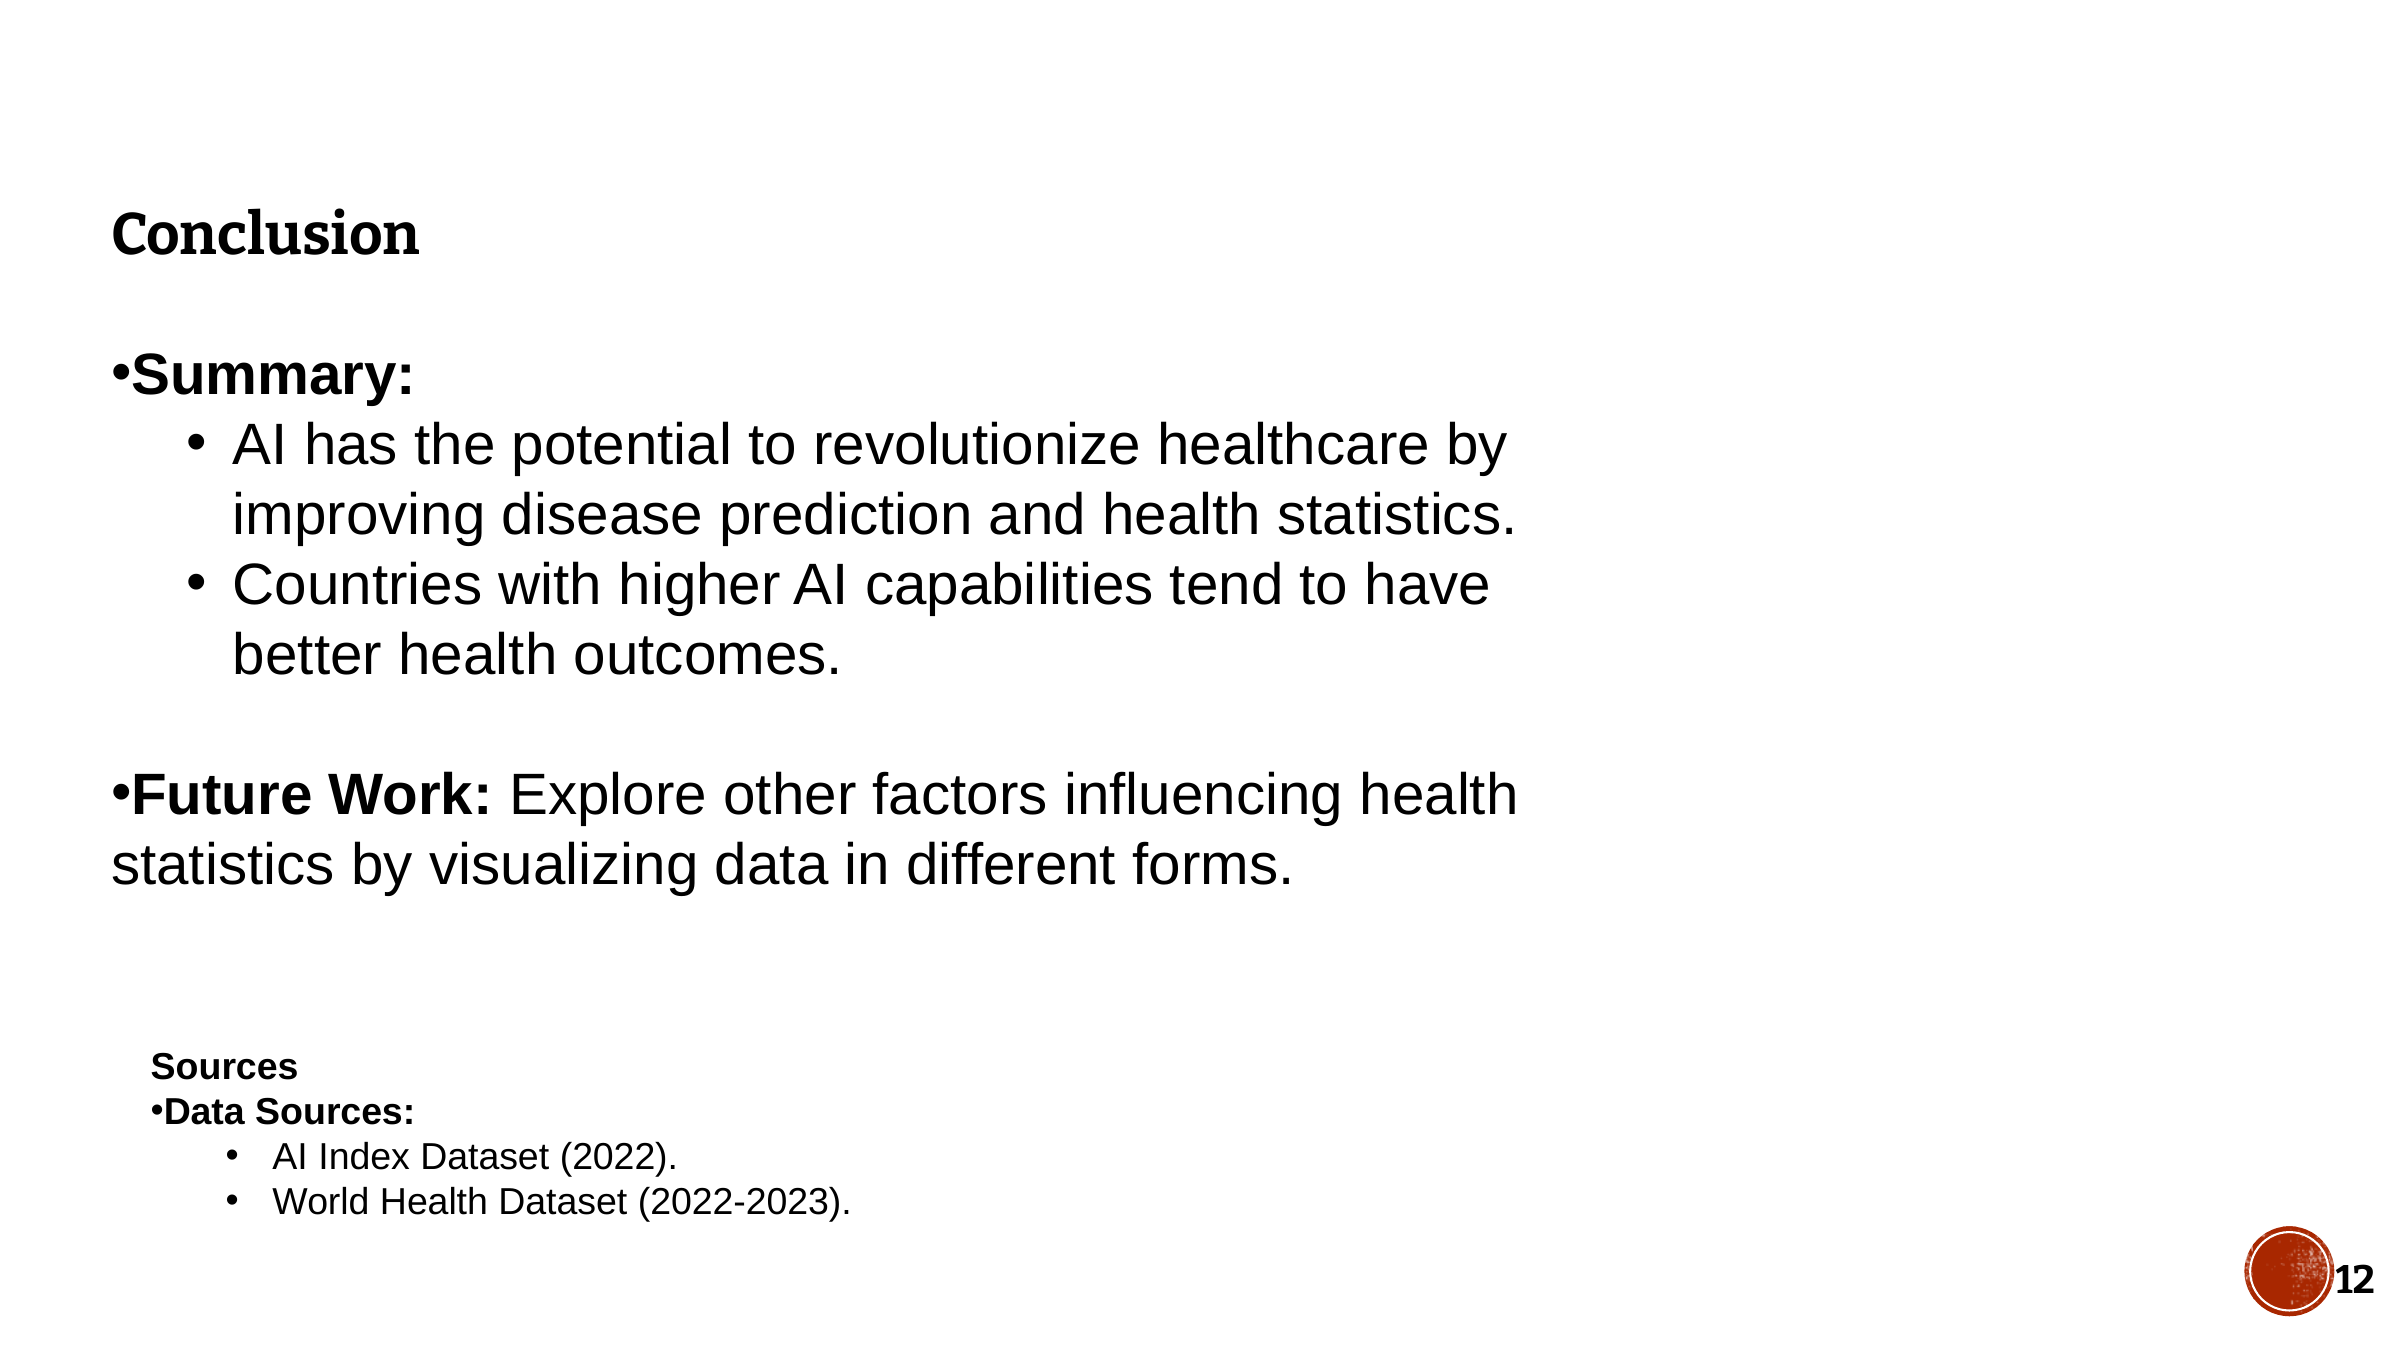

Conclusion

Summary:
AI has the potential to revolutionize healthcare by improving disease prediction and health statistics.
Countries with higher AI capabilities tend to have better health outcomes.

Future Work: Explore other factors influencing health statistics by visualizing data in different forms.
Sources
Data Sources:
AI Index Dataset (2022).
World Health Dataset (2022-2023).
12